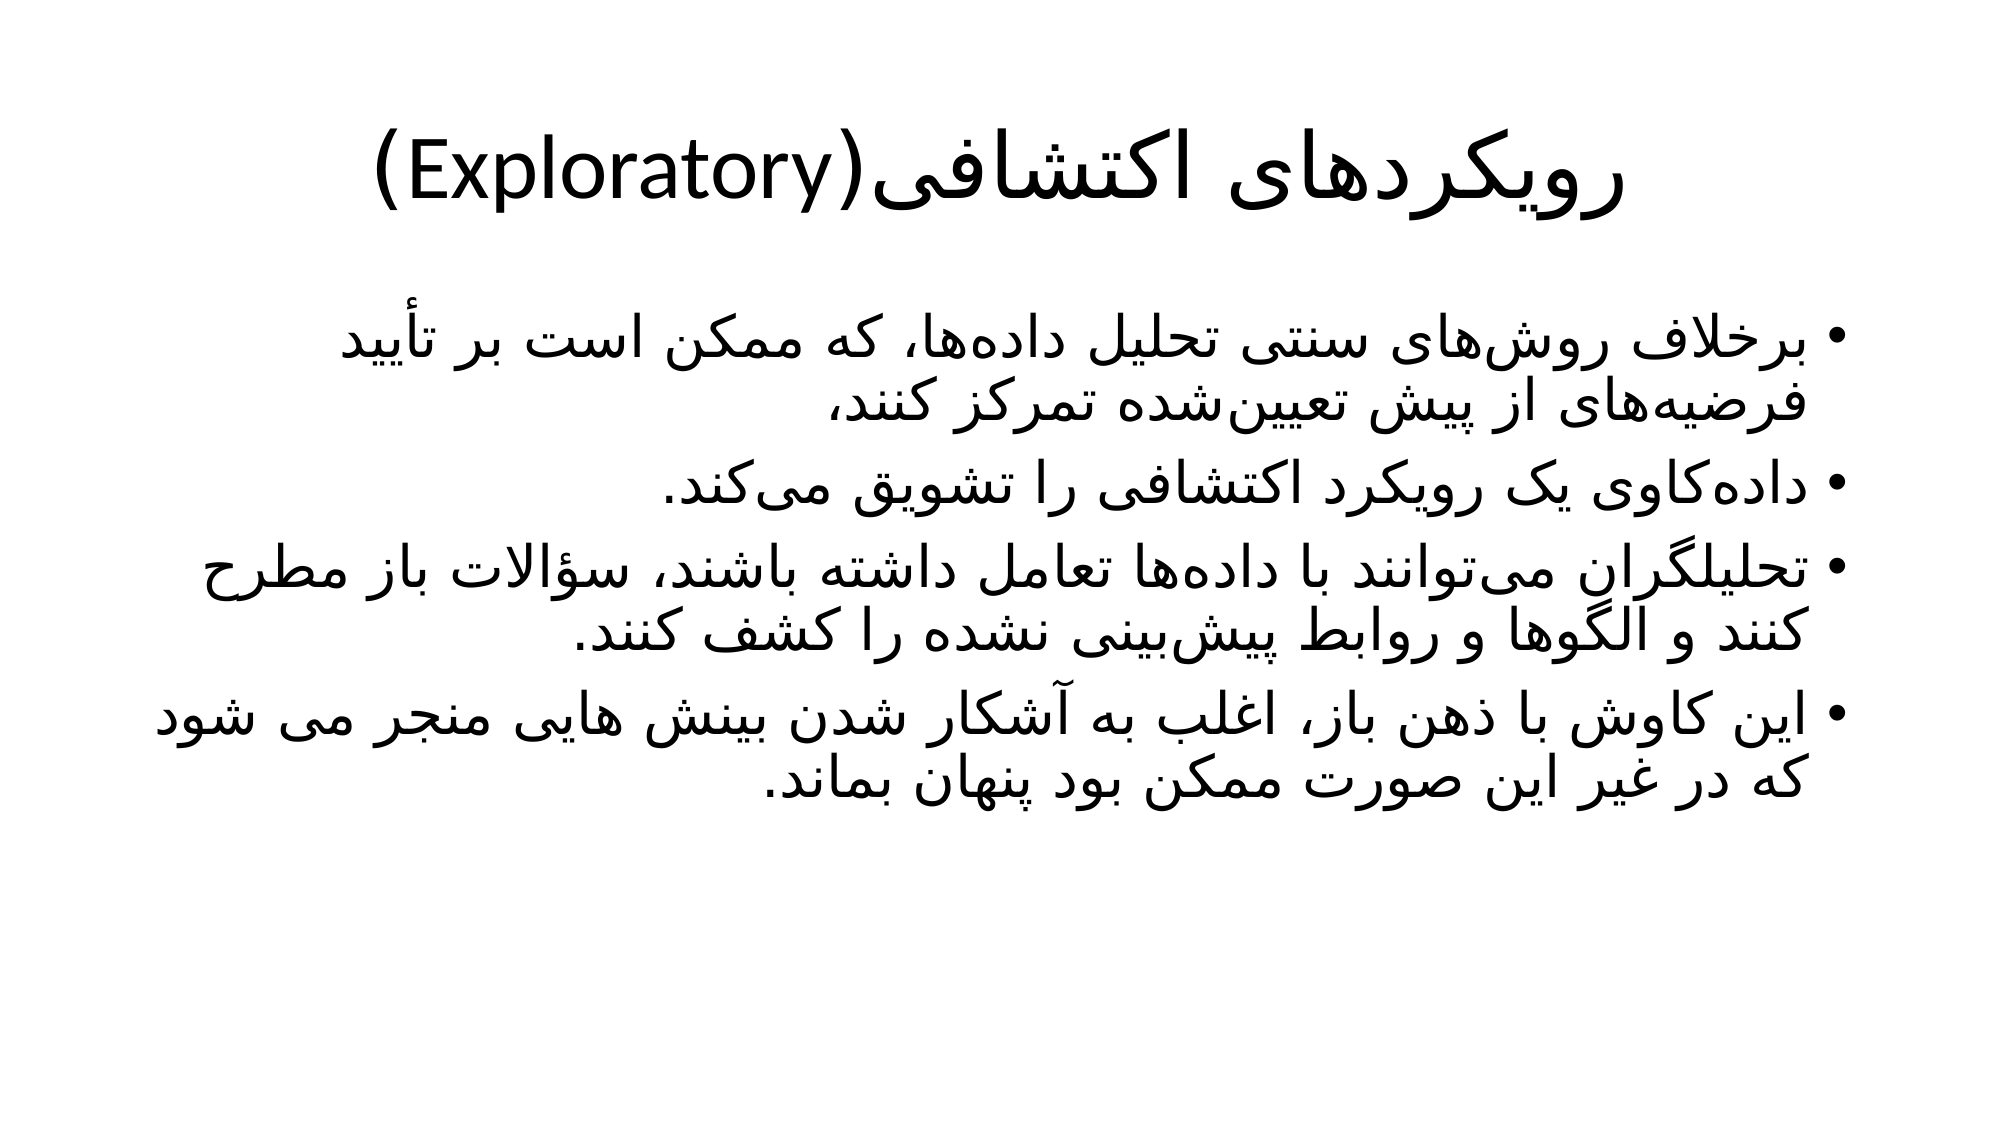

# رویکردهای اکتشافی(Exploratory)
برخلاف روش‌های سنتی تحلیل داده‌ها، که ممکن است بر تأیید فرضیه‌های از پیش تعیین‌شده تمرکز کنند،
داده‌کاوی یک رویکرد اکتشافی را تشویق می‌کند.
تحلیلگران می‌توانند با داده‌ها تعامل داشته باشند، سؤالات باز مطرح کنند و الگوها و روابط پیش‌بینی نشده را کشف کنند.
این کاوش با ذهن باز، اغلب به آشکار شدن بینش هایی منجر می شود که در غیر این صورت ممکن بود پنهان بماند.